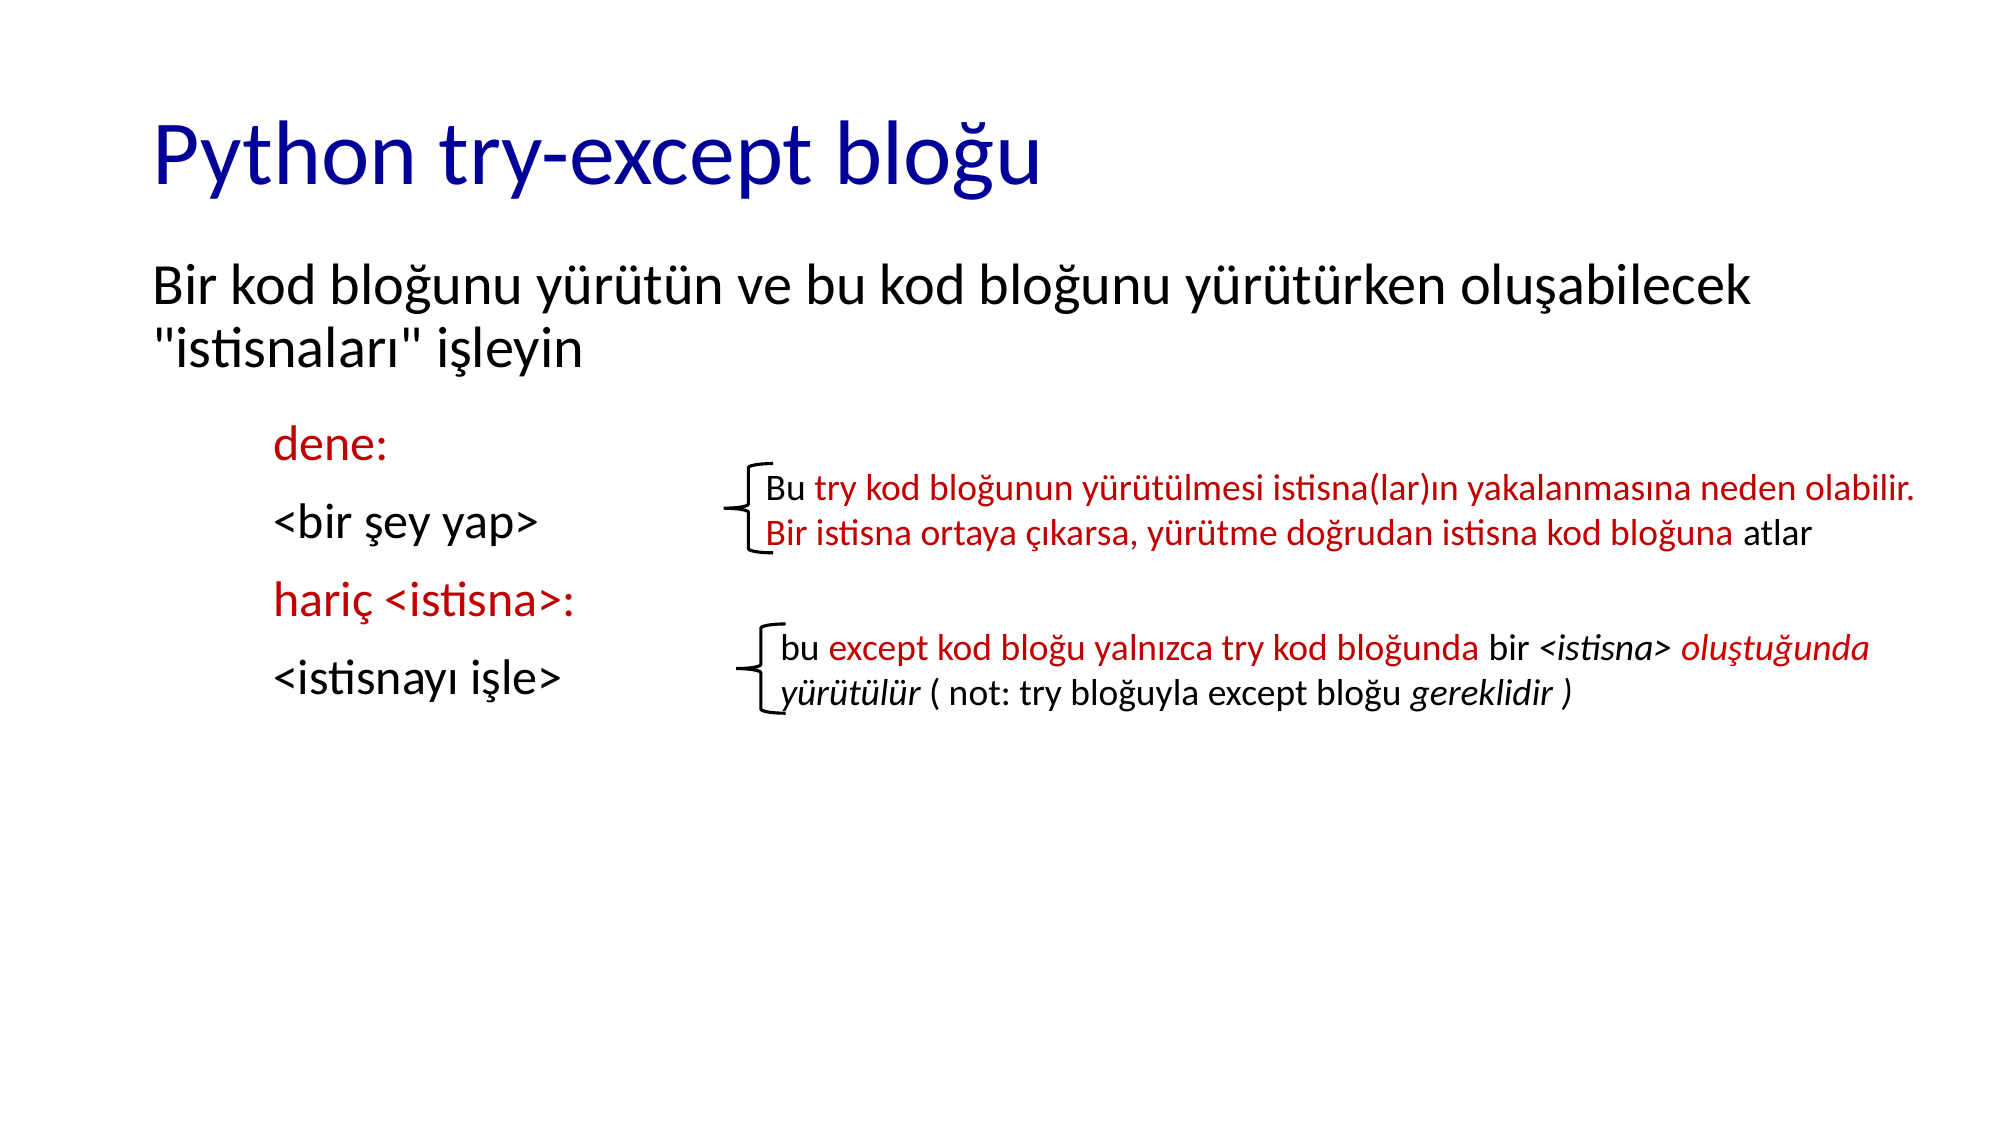

Python try-except bloğu
Bir kod bloğunu yürütün ve bu kod bloğunu yürütürken oluşabilecek "istisnaları" işleyin
dene:
<bir şey yap>
hariç <istisna>:
<istisnayı işle>
Bu try kod bloğunun yürütülmesi istisna(lar)ın yakalanmasına neden olabilir. Bir istisna ortaya çıkarsa, yürütme doğrudan istisna kod bloğuna atlar

bu except kod bloğu yalnızca try kod bloğunda bir <istisna> oluştuğunda yürütülür ( not: try bloğuyla except bloğu gereklidir )